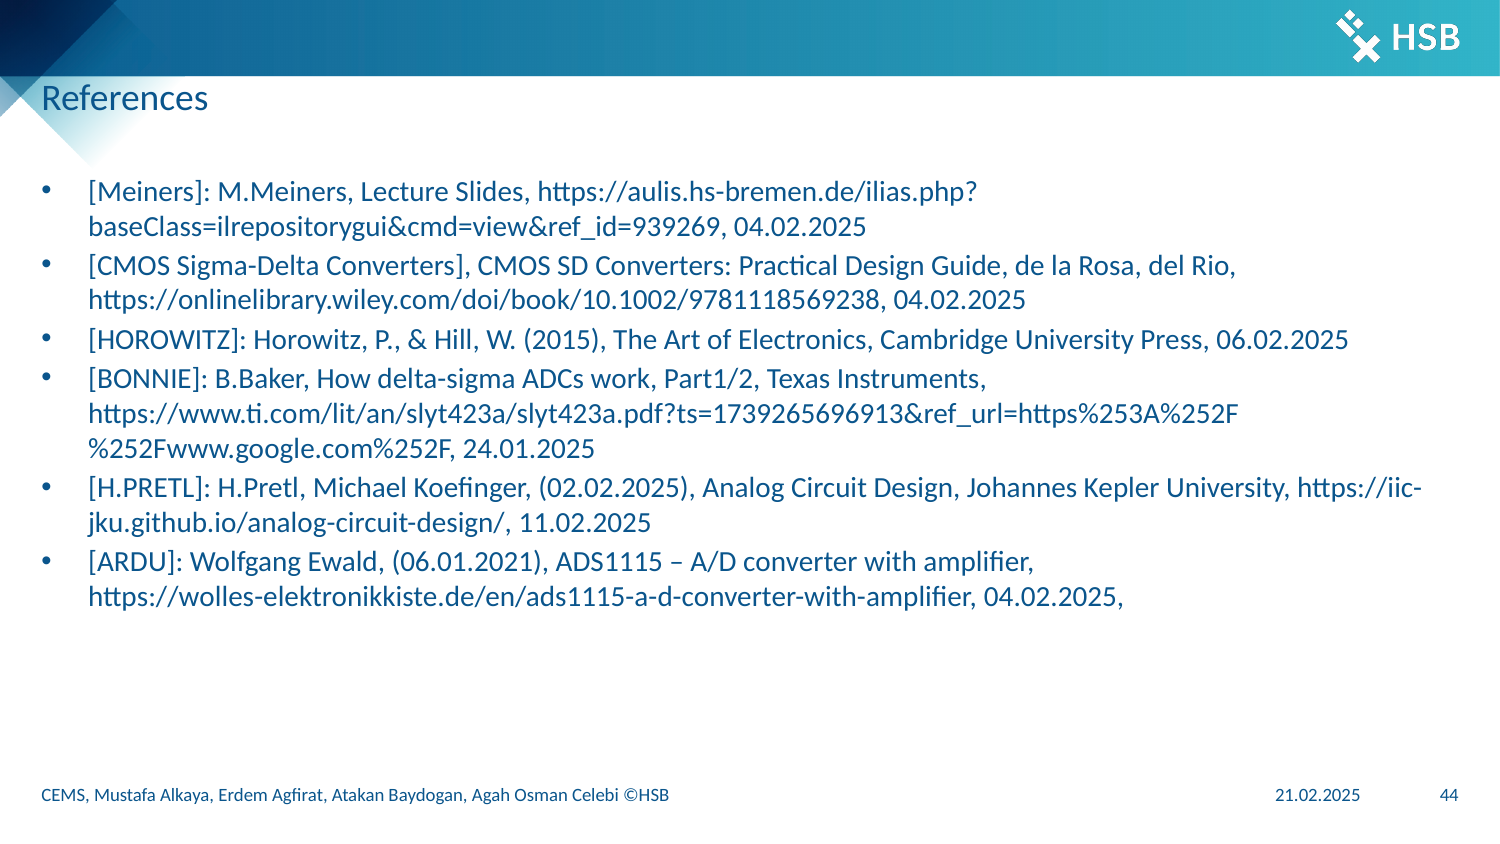

# References
[Meiners]: M.Meiners, Lecture Slides, https://aulis.hs-bremen.de/ilias.php?baseClass=ilrepositorygui&cmd=view&ref_id=939269, 04.02.2025
[CMOS Sigma-Delta Converters], CMOS SD Converters: Practical Design Guide, de la Rosa, del Rio, https://onlinelibrary.wiley.com/doi/book/10.1002/9781118569238, 04.02.2025
[HOROWITZ]: Horowitz, P., & Hill, W. (2015), The Art of Electronics, Cambridge University Press, 06.02.2025
[BONNIE]: B.Baker, How delta-sigma ADCs work, Part1/2, Texas Instruments, https://www.ti.com/lit/an/slyt423a/slyt423a.pdf?ts=1739265696913&ref_url=https%253A%252F%252Fwww.google.com%252F, 24.01.2025
[H.PRETL]: H.Pretl, Michael Koefinger, (02.02.2025), Analog Circuit Design, Johannes Kepler University, https://iic-jku.github.io/analog-circuit-design/, 11.02.2025
[ARDU]: Wolfgang Ewald, (06.01.2021), ADS1115 – A/D converter with amplifier, https://wolles-elektronikkiste.de/en/ads1115-a-d-converter-with-amplifier, 04.02.2025,

CEMS, Mustafa Alkaya, Erdem Agfirat, Atakan Baydogan, Agah Osman Celebi ©HSB
21.02.2025
44